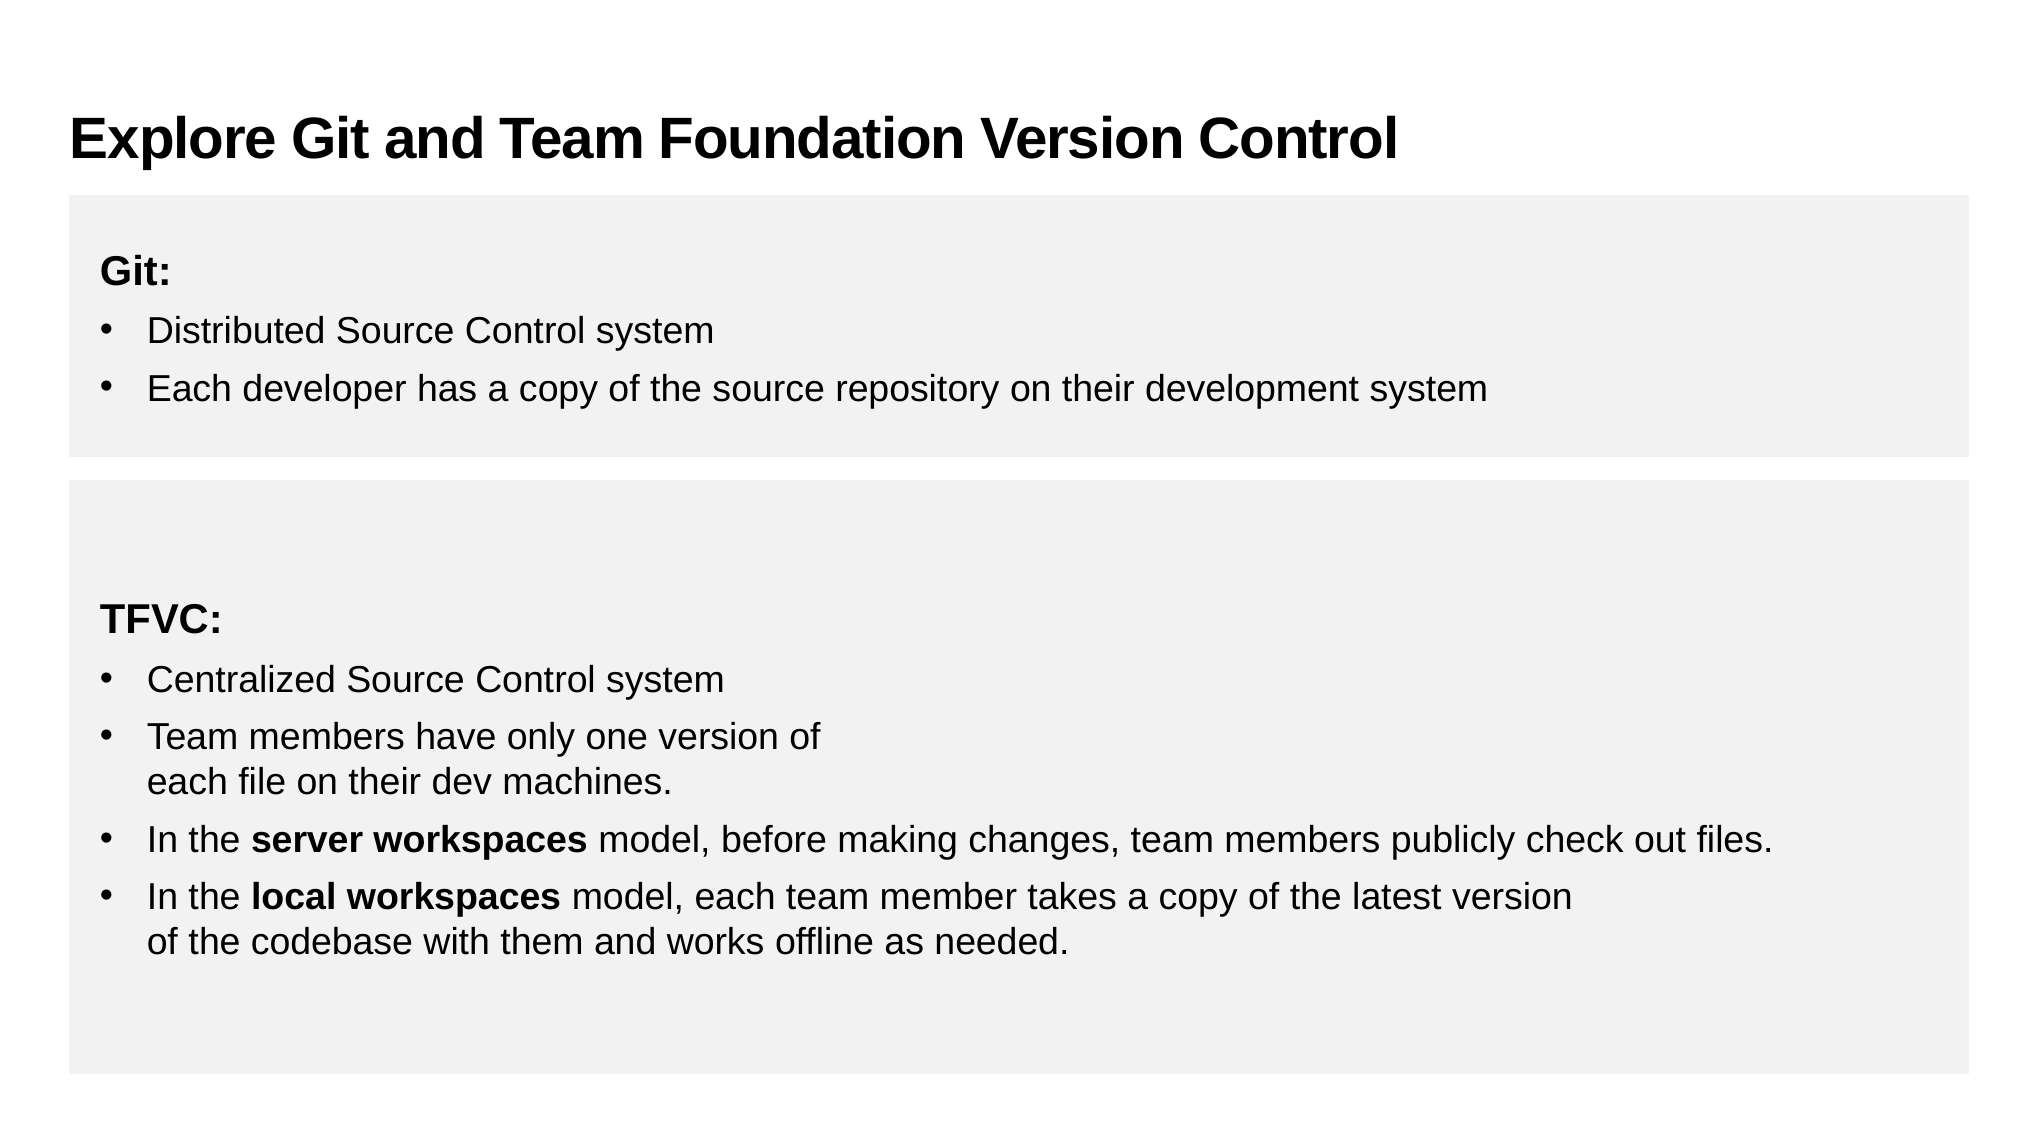

# Explore Git and Team Foundation Version Control
Git:
Distributed Source Control system
Each developer has a copy of the source repository on their development system
TFVC:
Centralized Source Control system
Team members have only one version of
each file on their dev machines.
In the server workspaces model, before making changes, team members publicly check out files.
In the local workspaces model, each team member takes a copy of the latest version
of the codebase with them and works offline as needed.